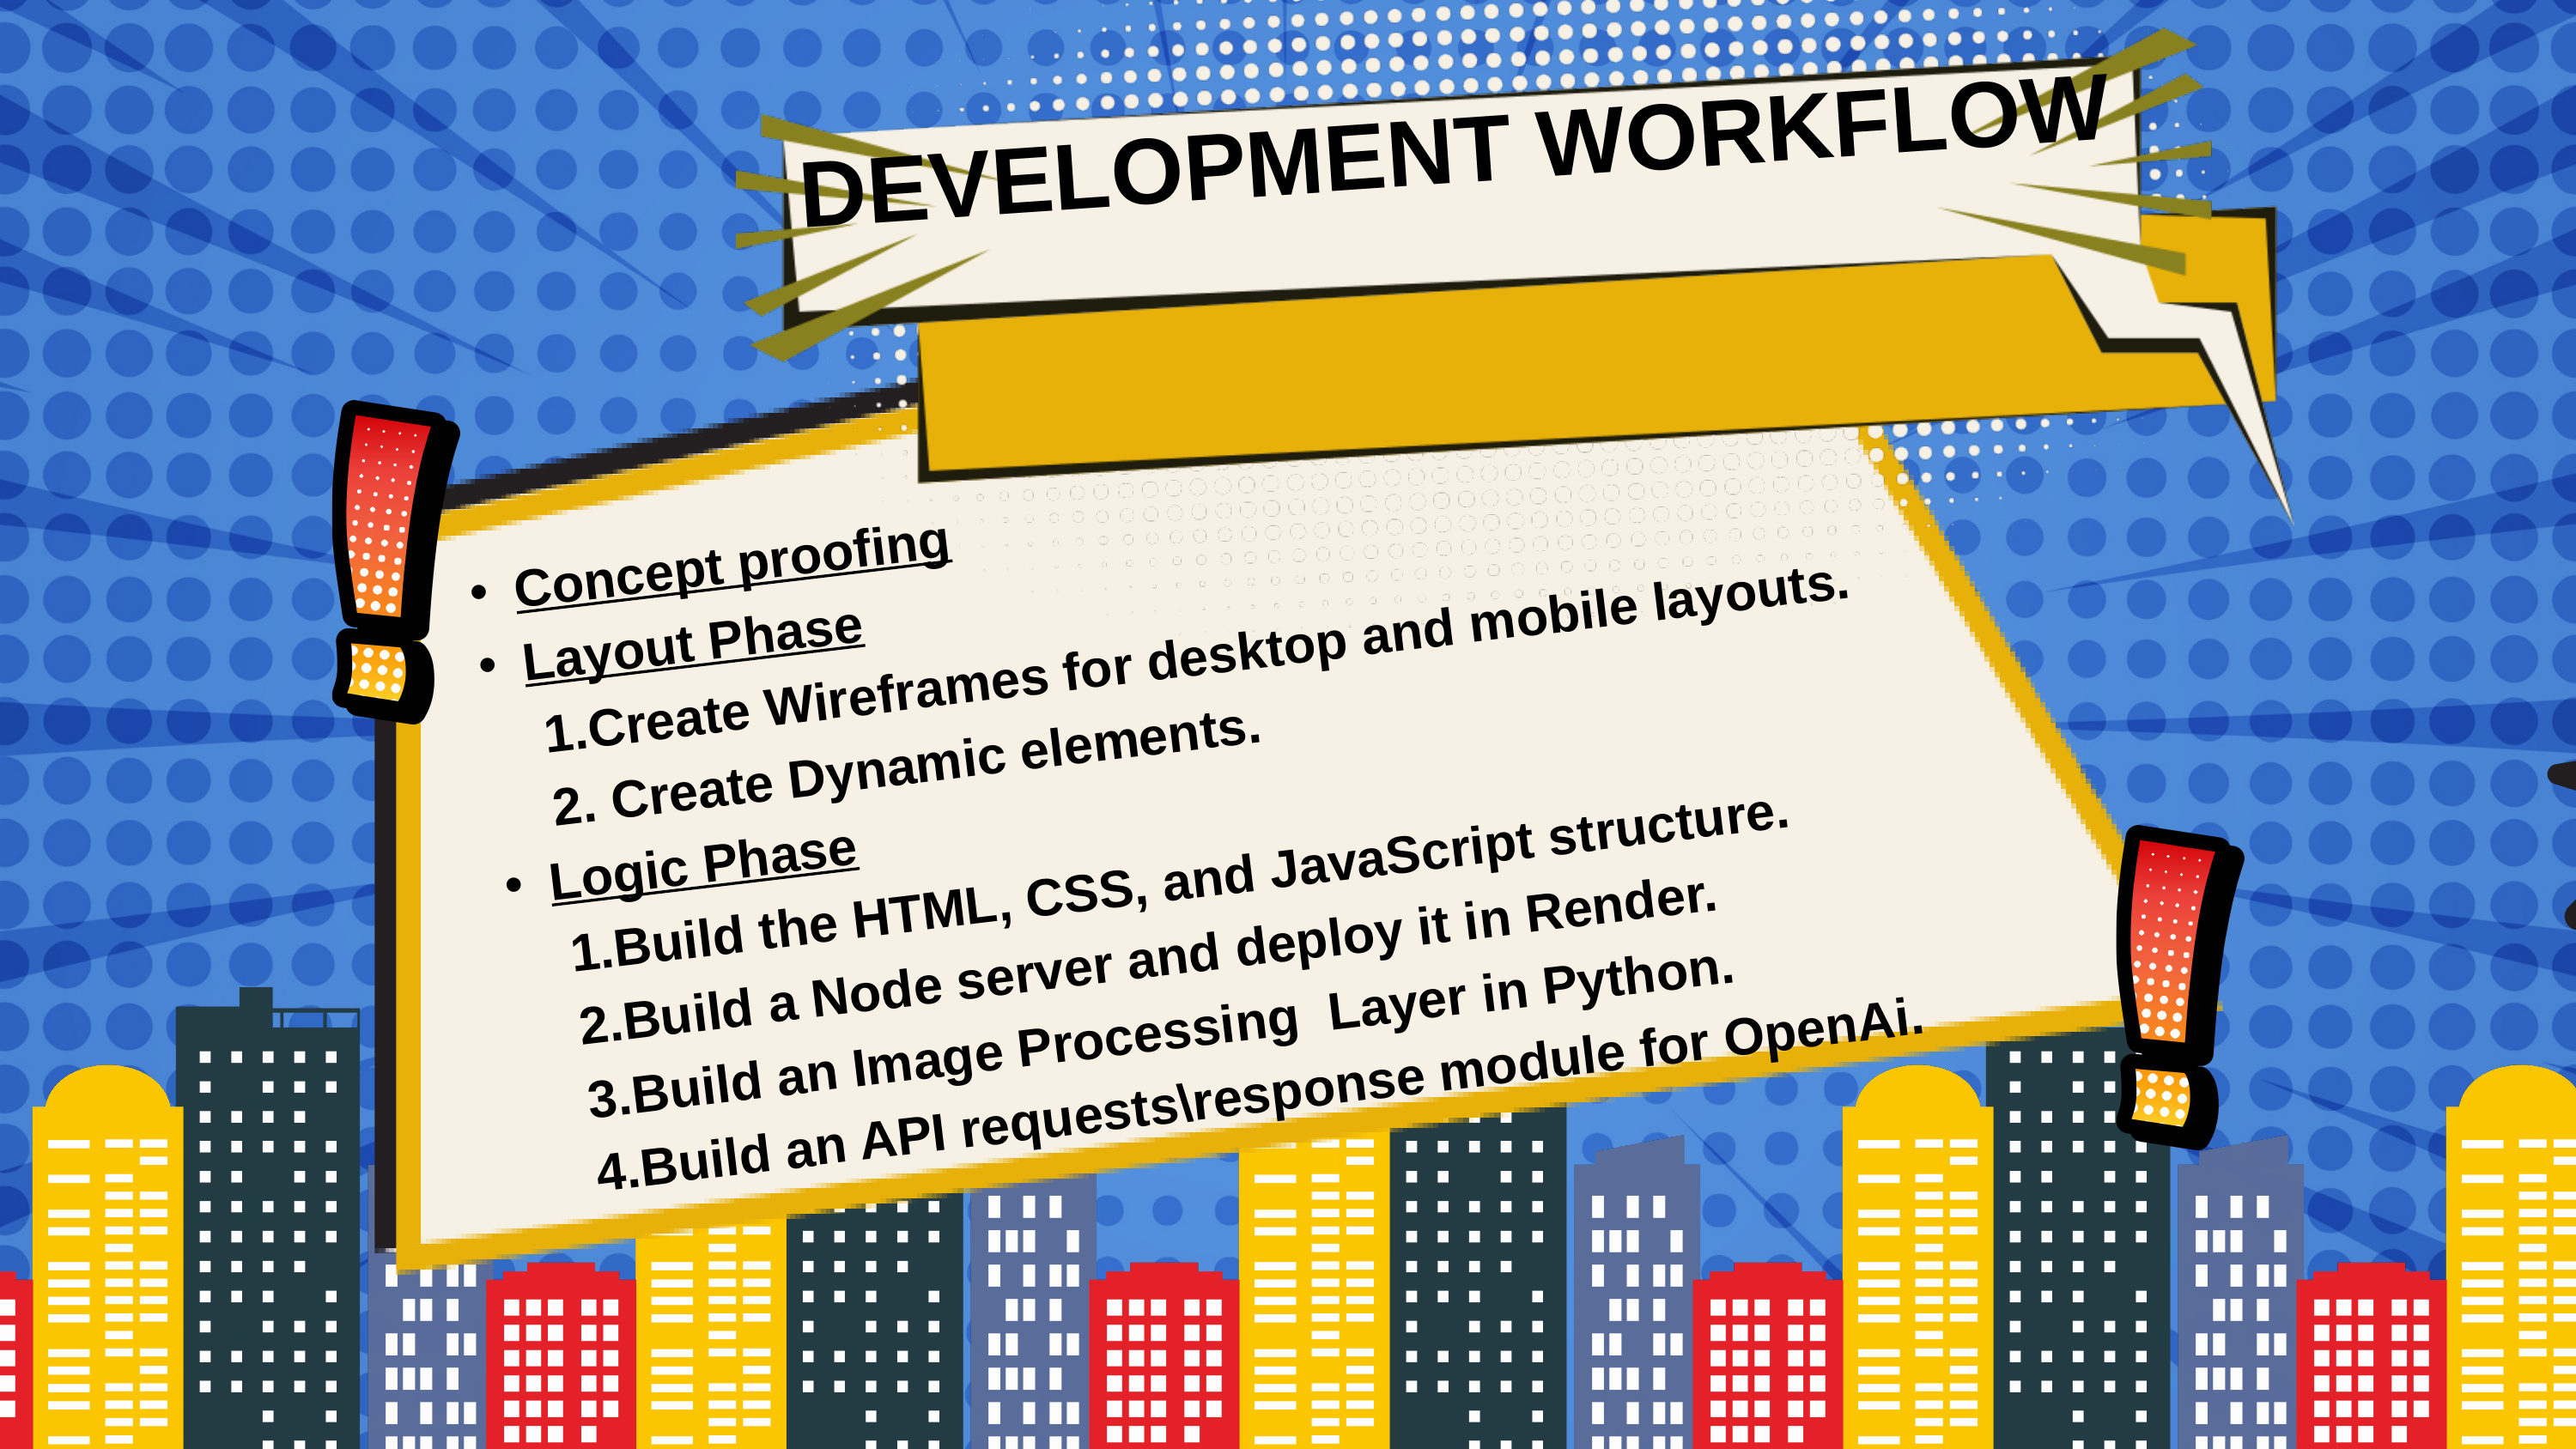

DEVELOPMENT WORKFLOW

Concept proofing
Layout Phase
       1.Create Wireframes for desktop and mobile layouts.
       2. Create Dynamic elements.
Logic Phase
       1.Build the HTML, CSS, and JavaScript structure.
       2.Build a Node server and deploy it in Render.
       3.Build an Image Processing  Layer in Python.
       4.Build an API requests\response module for OpenAi.